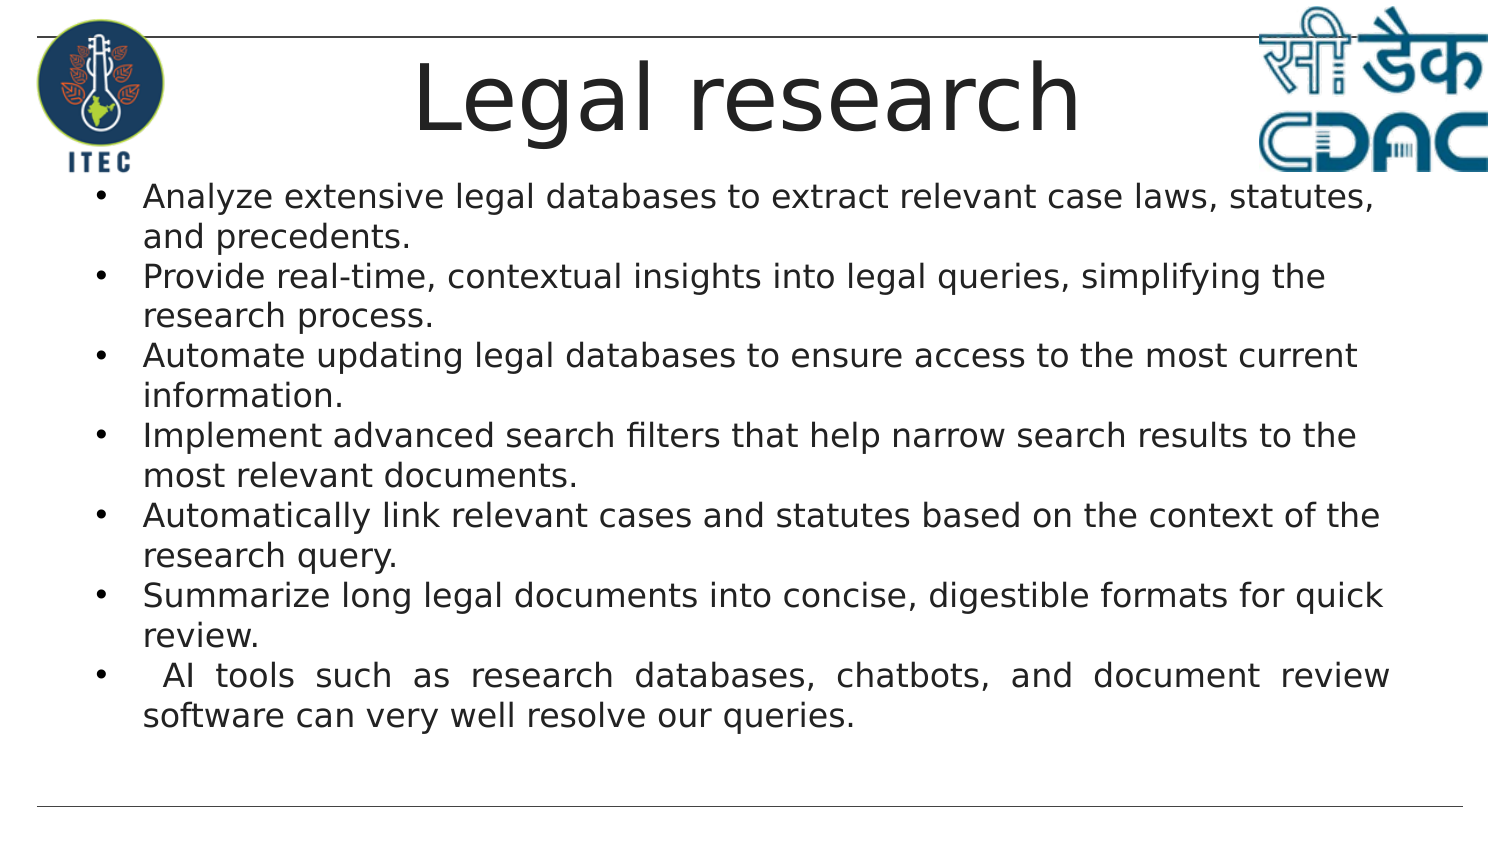

Legal research
Analyze extensive legal databases to extract relevant case laws, statutes, and precedents.
Provide real-time, contextual insights into legal queries, simplifying the research process.
Automate updating legal databases to ensure access to the most current information.
Implement advanced search filters that help narrow search results to the most relevant documents.
Automatically link relevant cases and statutes based on the context of the research query.
Summarize long legal documents into concise, digestible formats for quick review.
 AI tools such as research databases, chatbots, and document review software can very well resolve our queries.